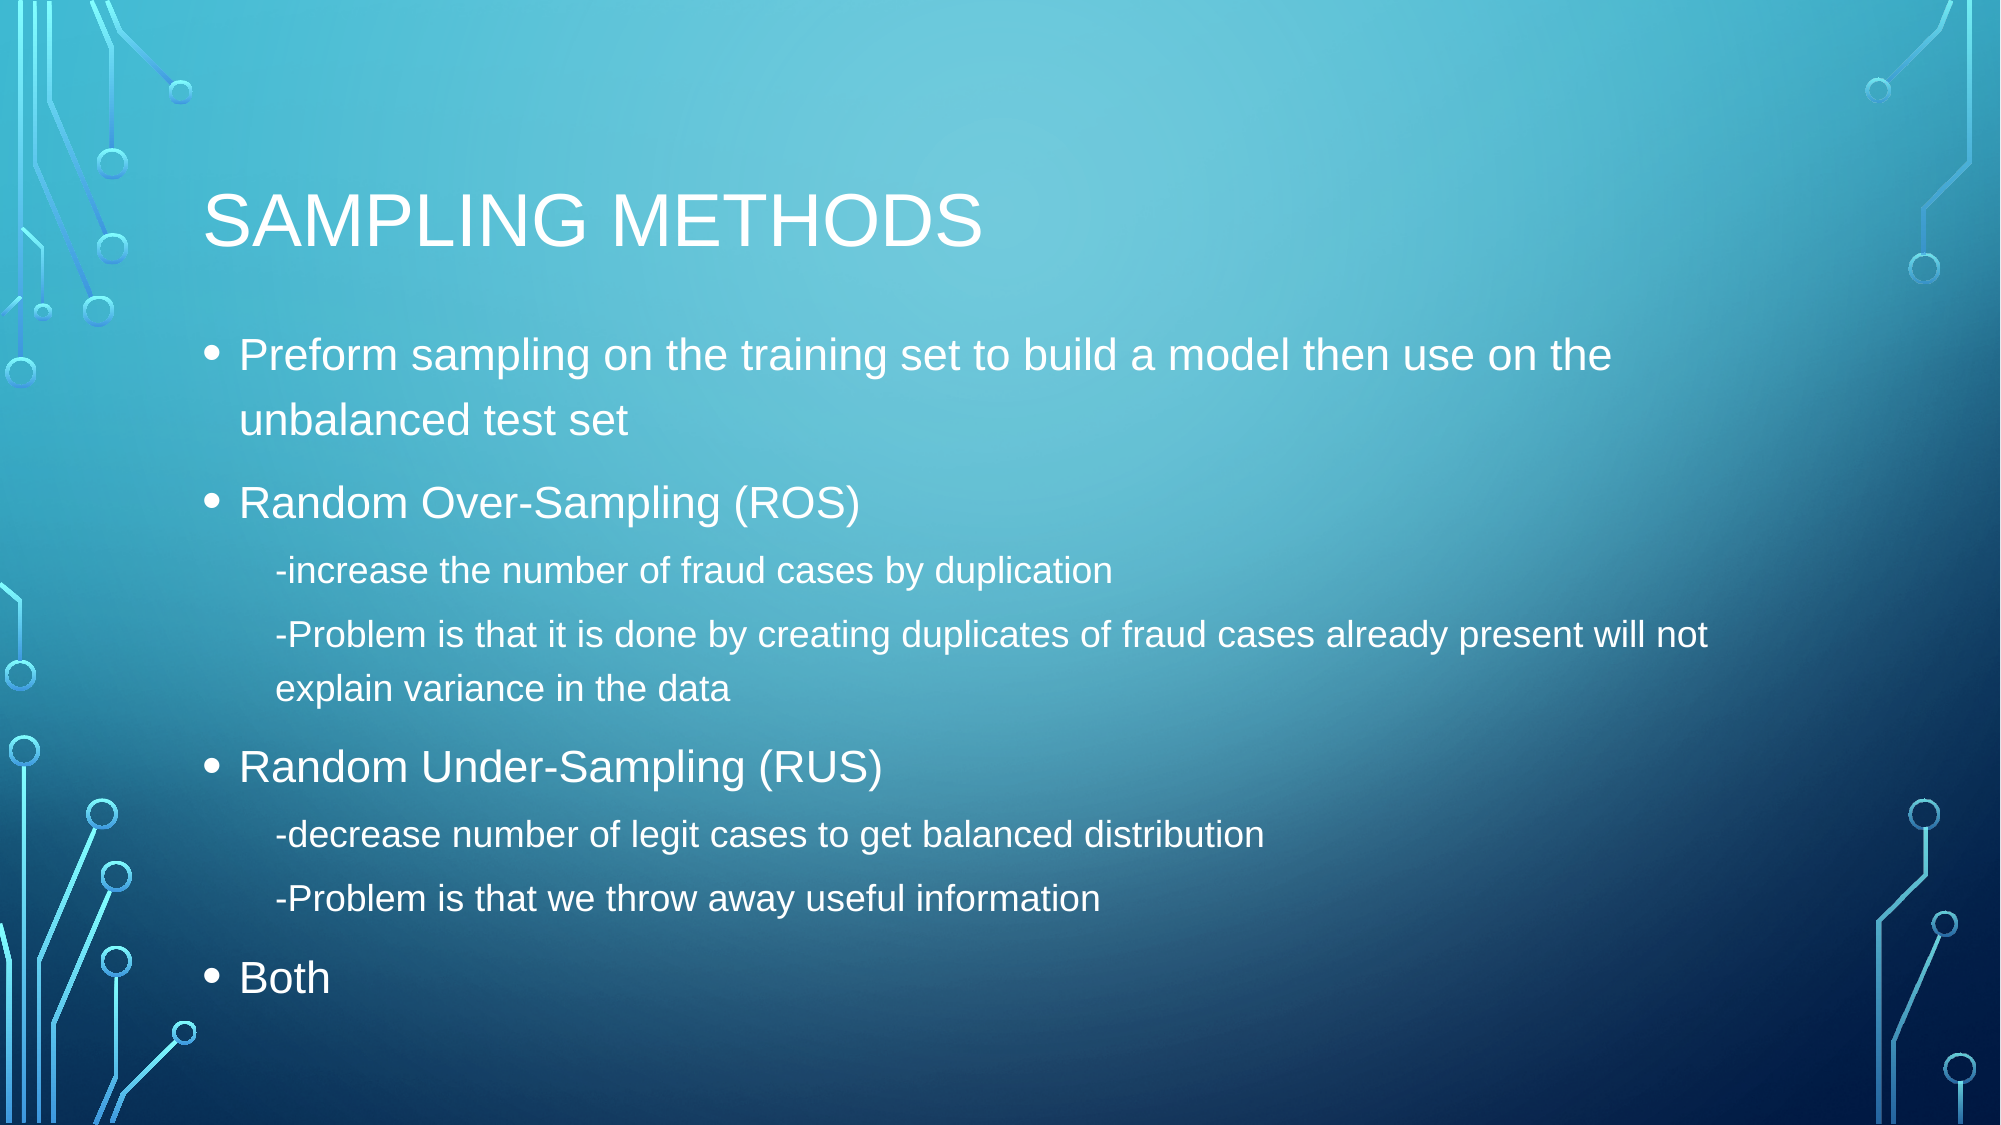

# Sampling methods
Preform sampling on the training set to build a model then use on the unbalanced test set
Random Over-Sampling (ROS)
-increase the number of fraud cases by duplication
-Problem is that it is done by creating duplicates of fraud cases already present will not explain variance in the data
Random Under-Sampling (RUS)
-decrease number of legit cases to get balanced distribution
-Problem is that we throw away useful information
Both